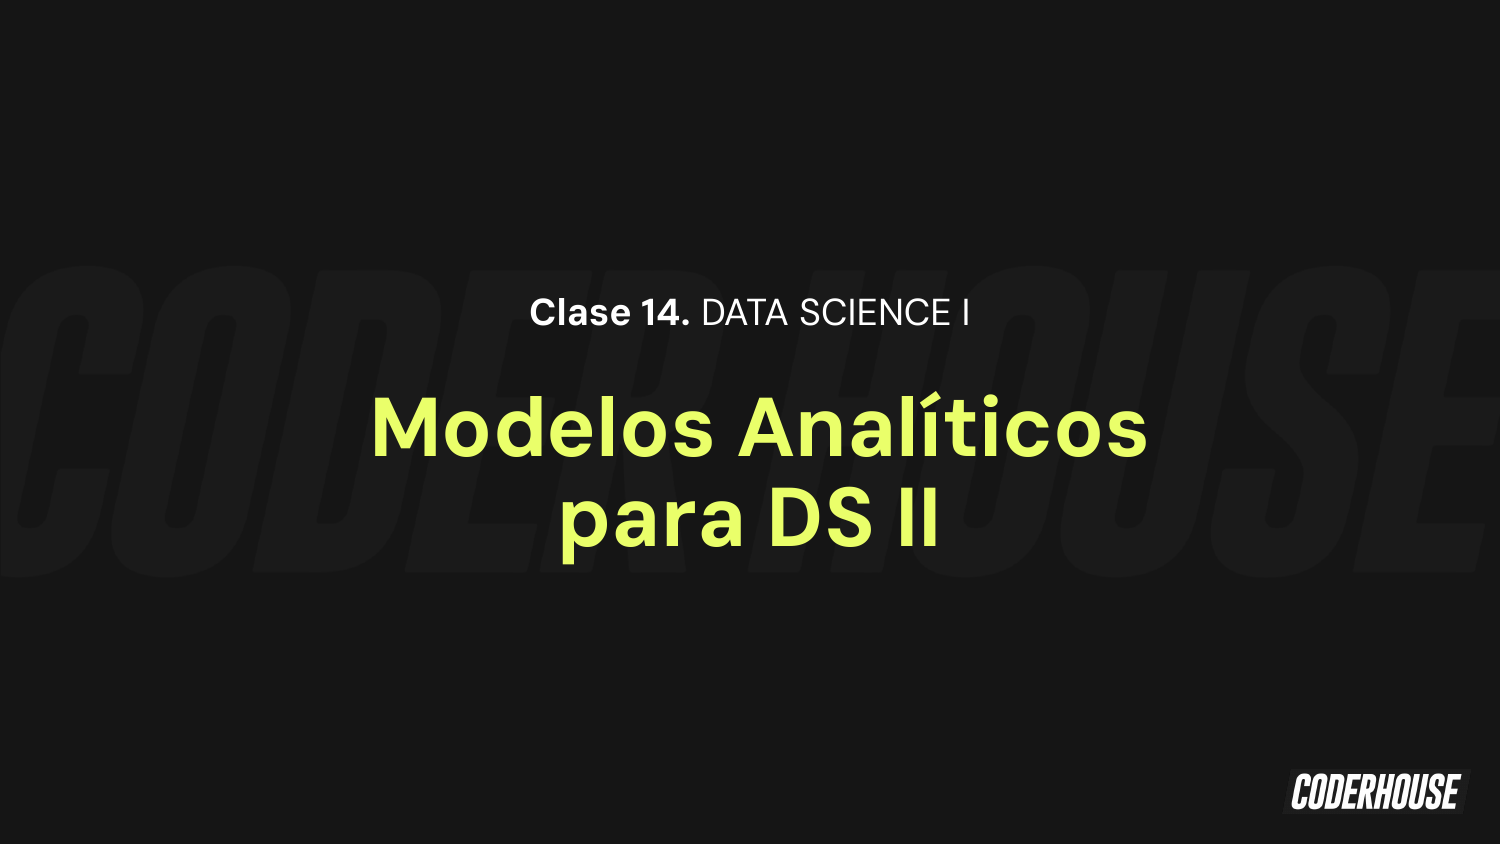

Clase 14. DATA SCIENCE I
 Modelos Analíticos para DS II